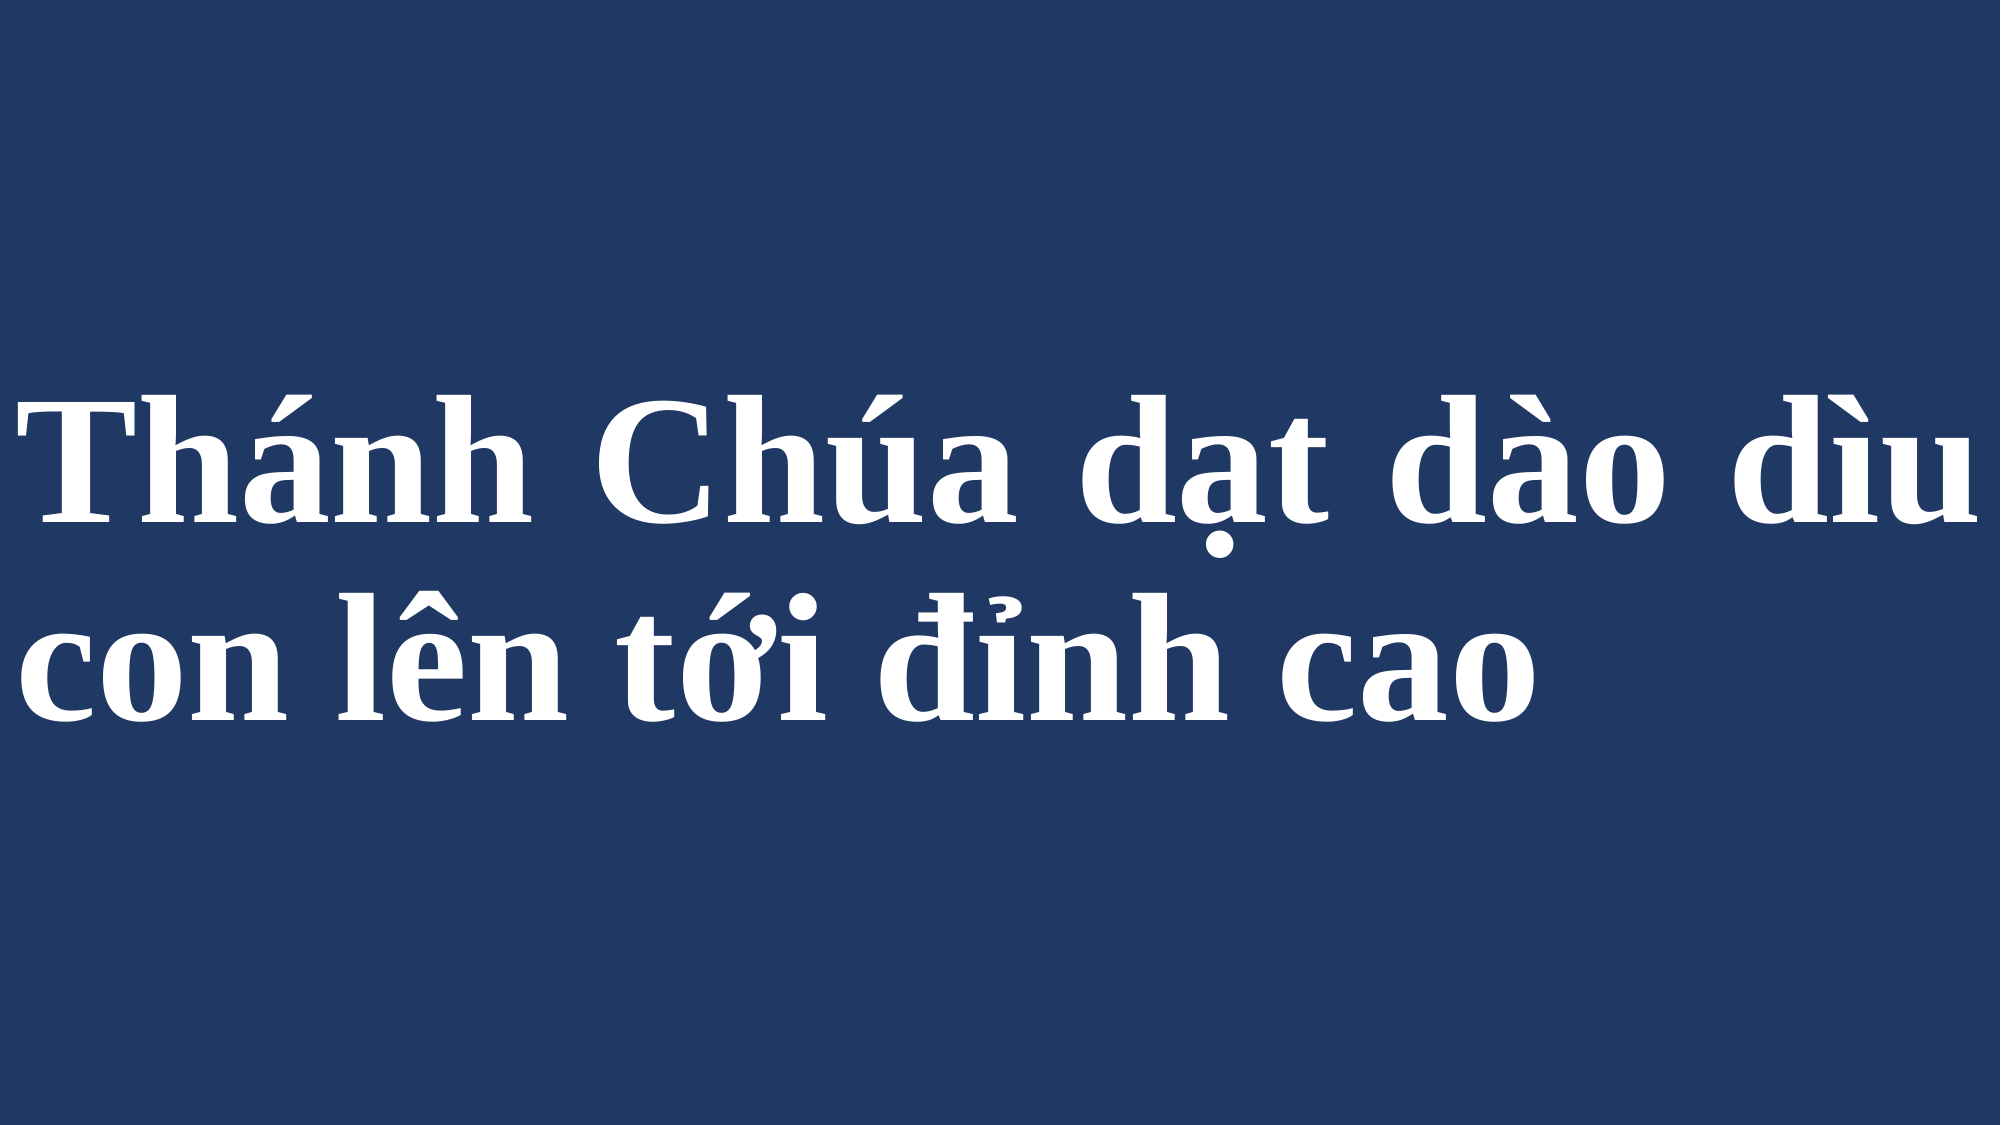

# Thánh Chúa dạt dào dìu con lên tới đỉnh cao